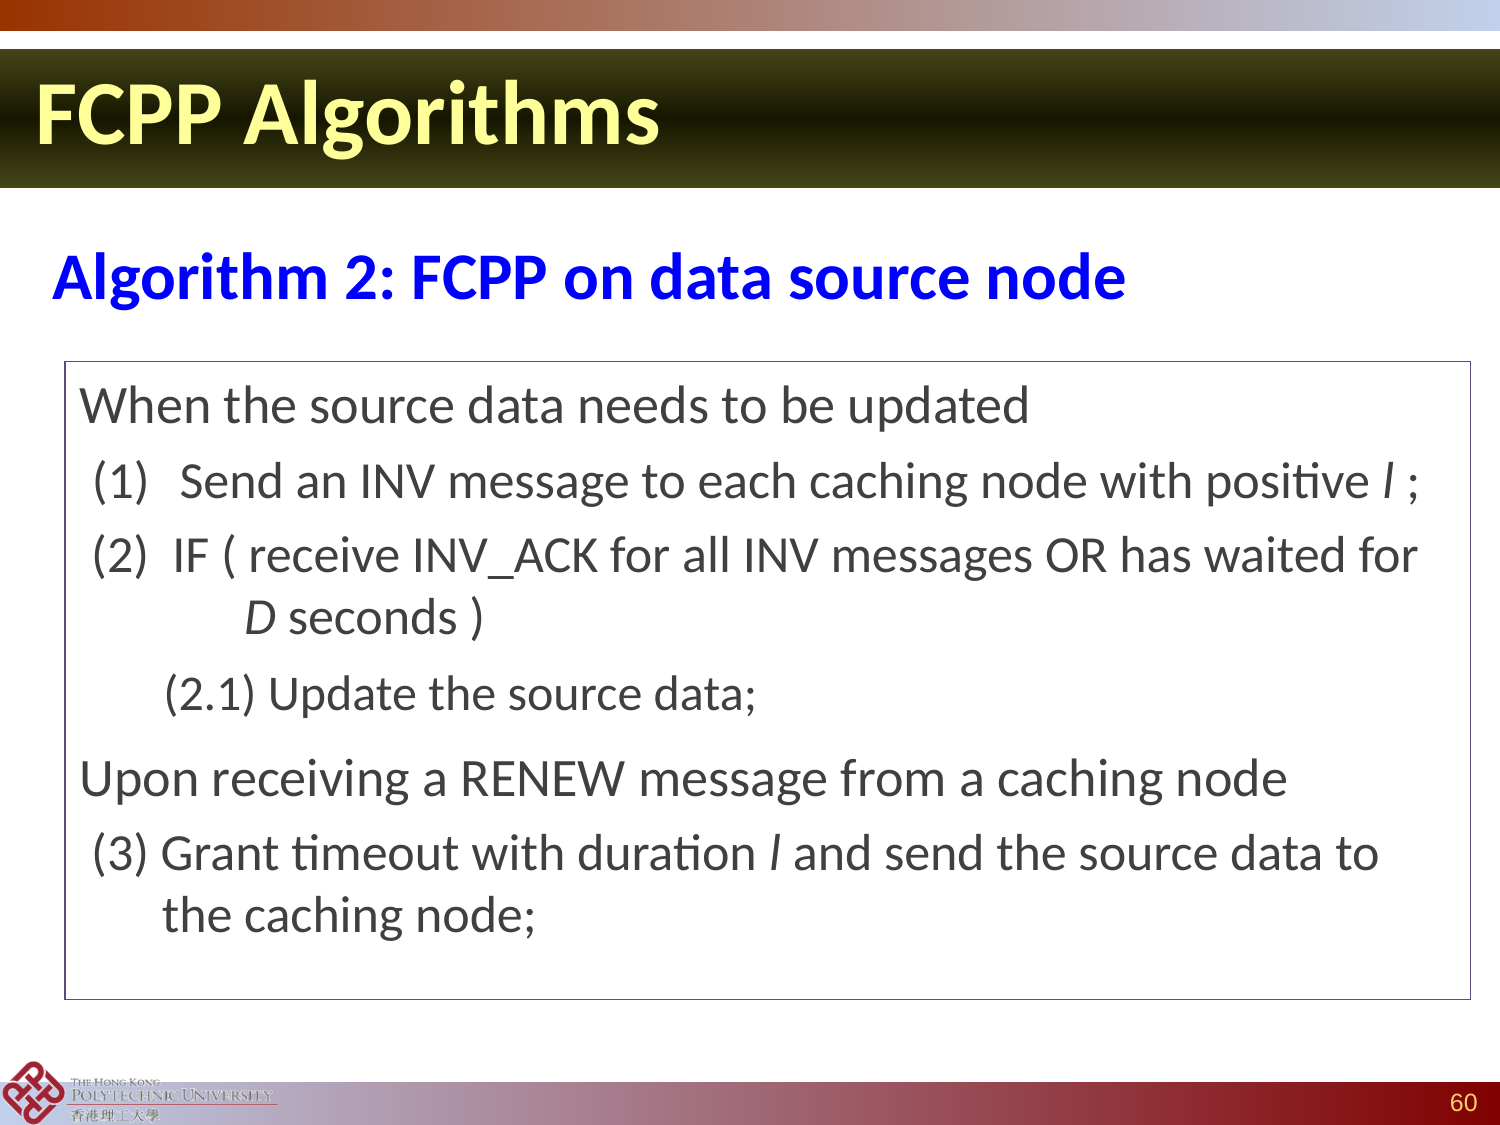

FCPP Algorithms
Algorithm 2: FCPP on data source node
When the source data needs to be updated
 (1)	Send an INV message to each caching node with positive l ;
 (2)  IF ( receive INV_ACK for all INV messages OR has waited for
              D seconds )
       (2.1) Update the source data;
Upon receiving a RENEW message from a caching node
 (3) Grant timeout with duration l and send the source data to
       the caching node;